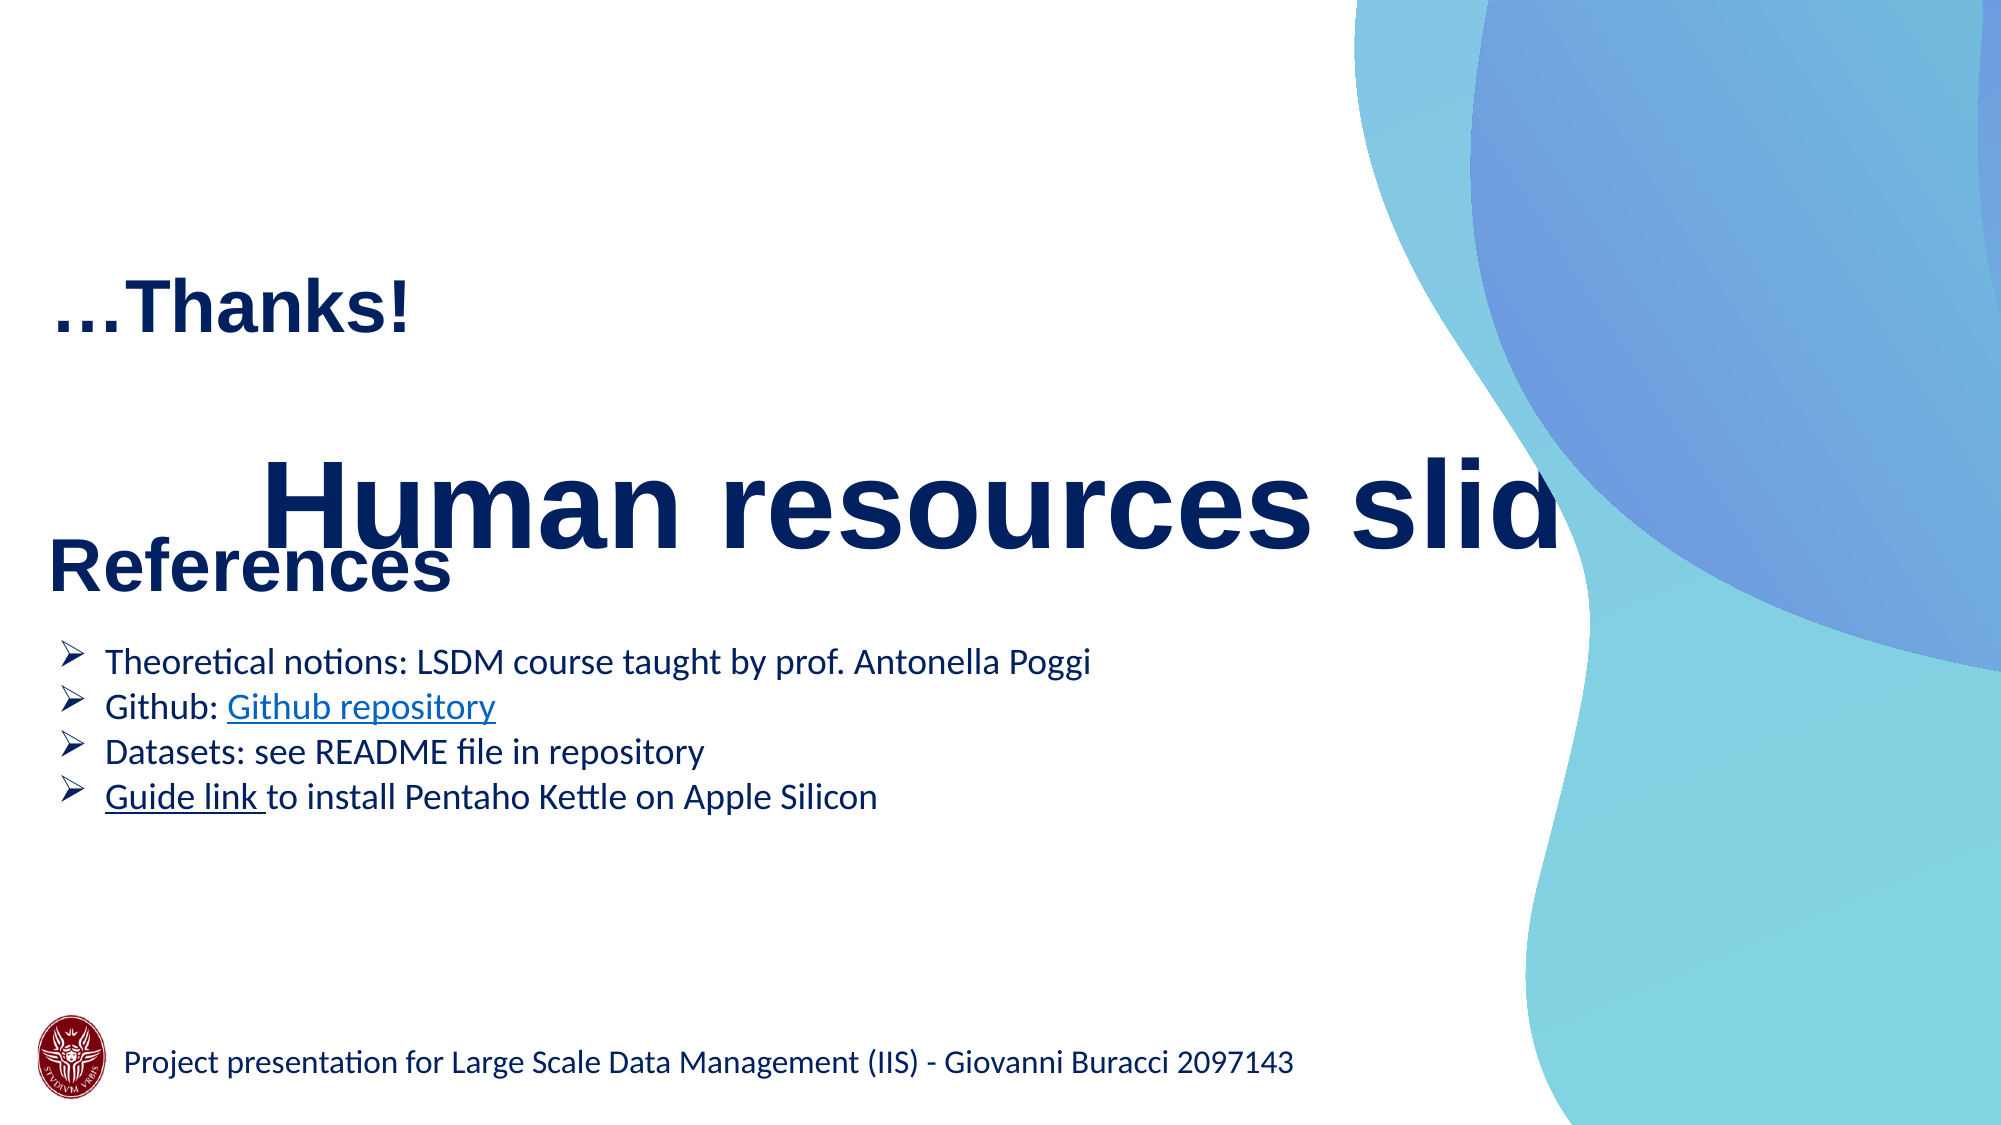

# Human resources slide 1
…Thanks!
References
Theoretical notions: LSDM course taught by prof. Antonella Poggi
Github: Github repository
Datasets: see README file in repository
Guide link to install Pentaho Kettle on Apple Silicon
35